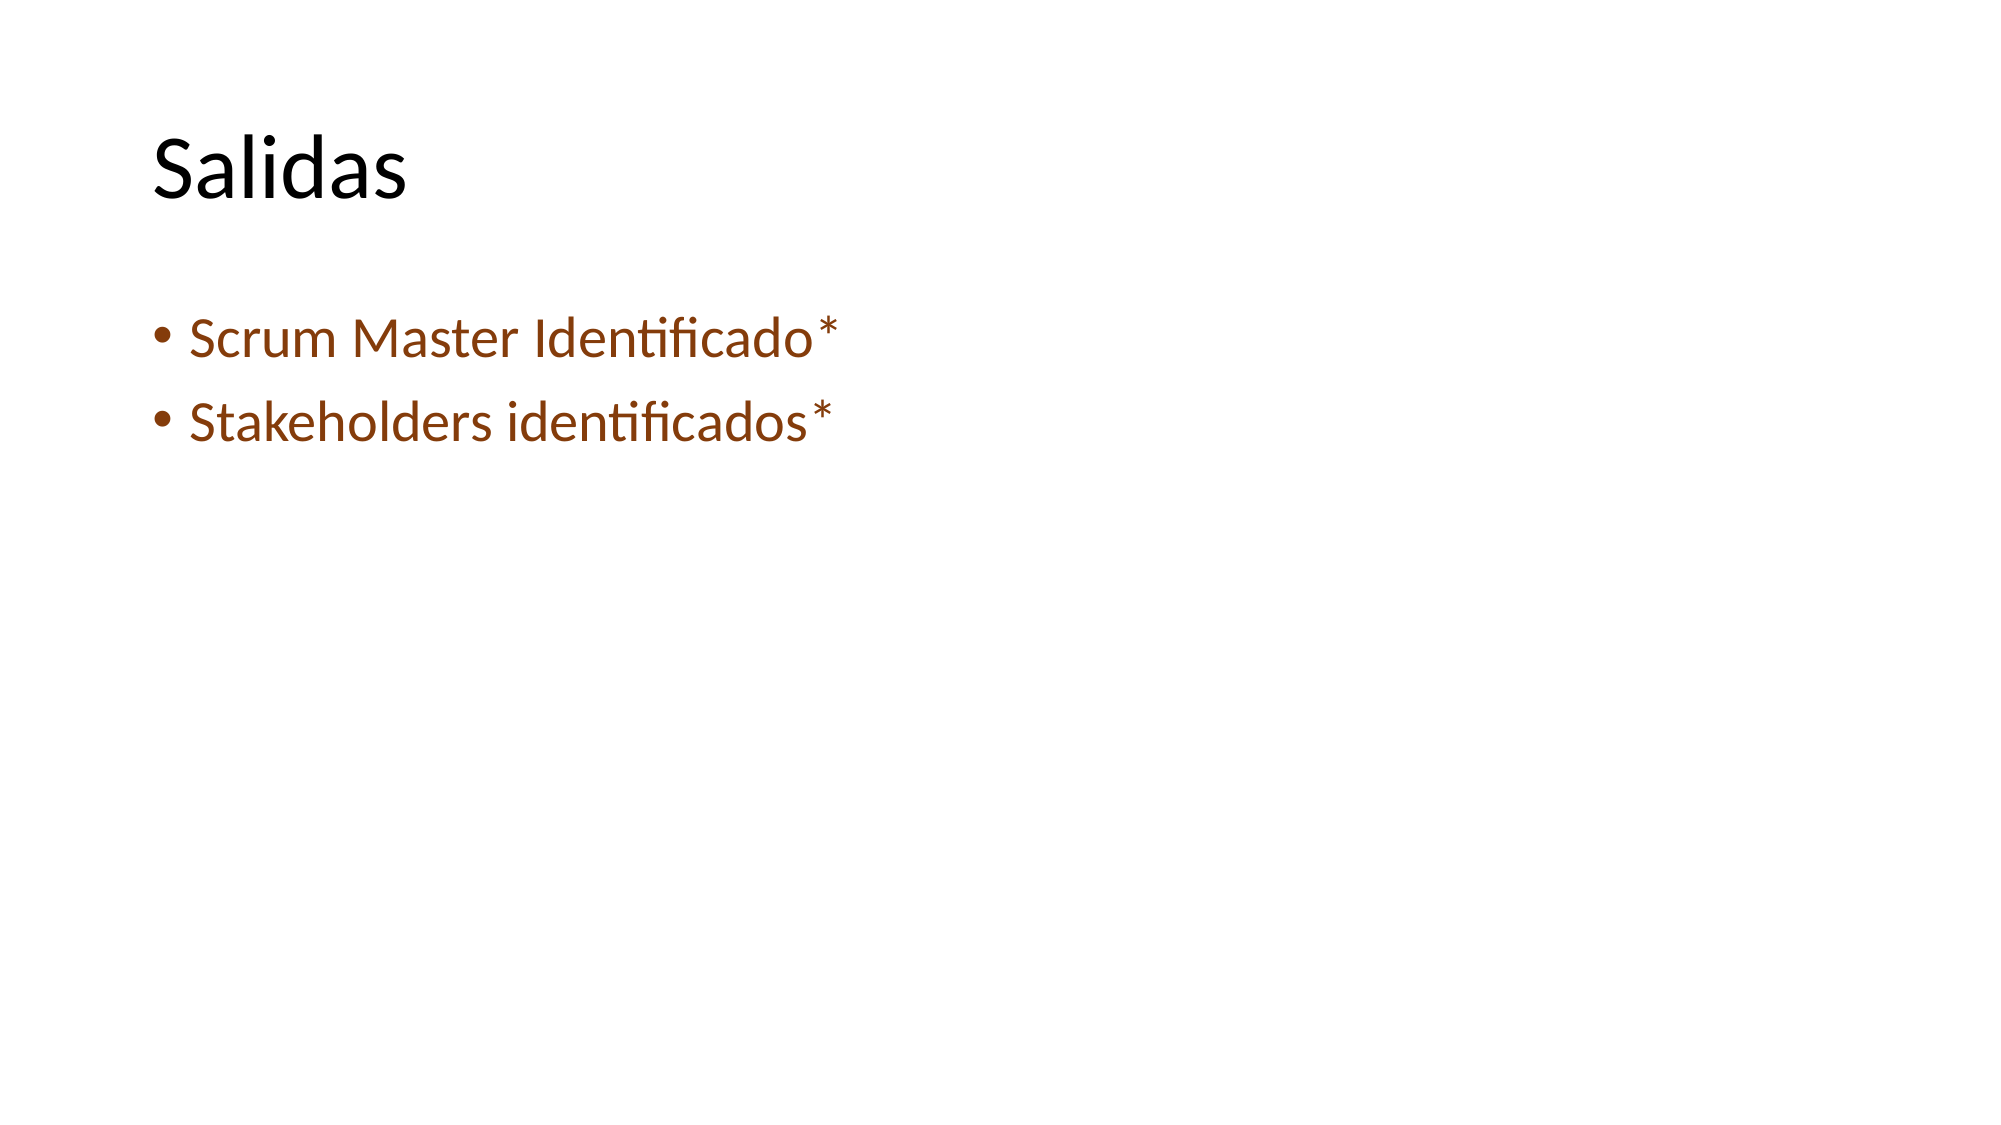

# Salidas
Scrum Master Identificado*
Stakeholders identificados*